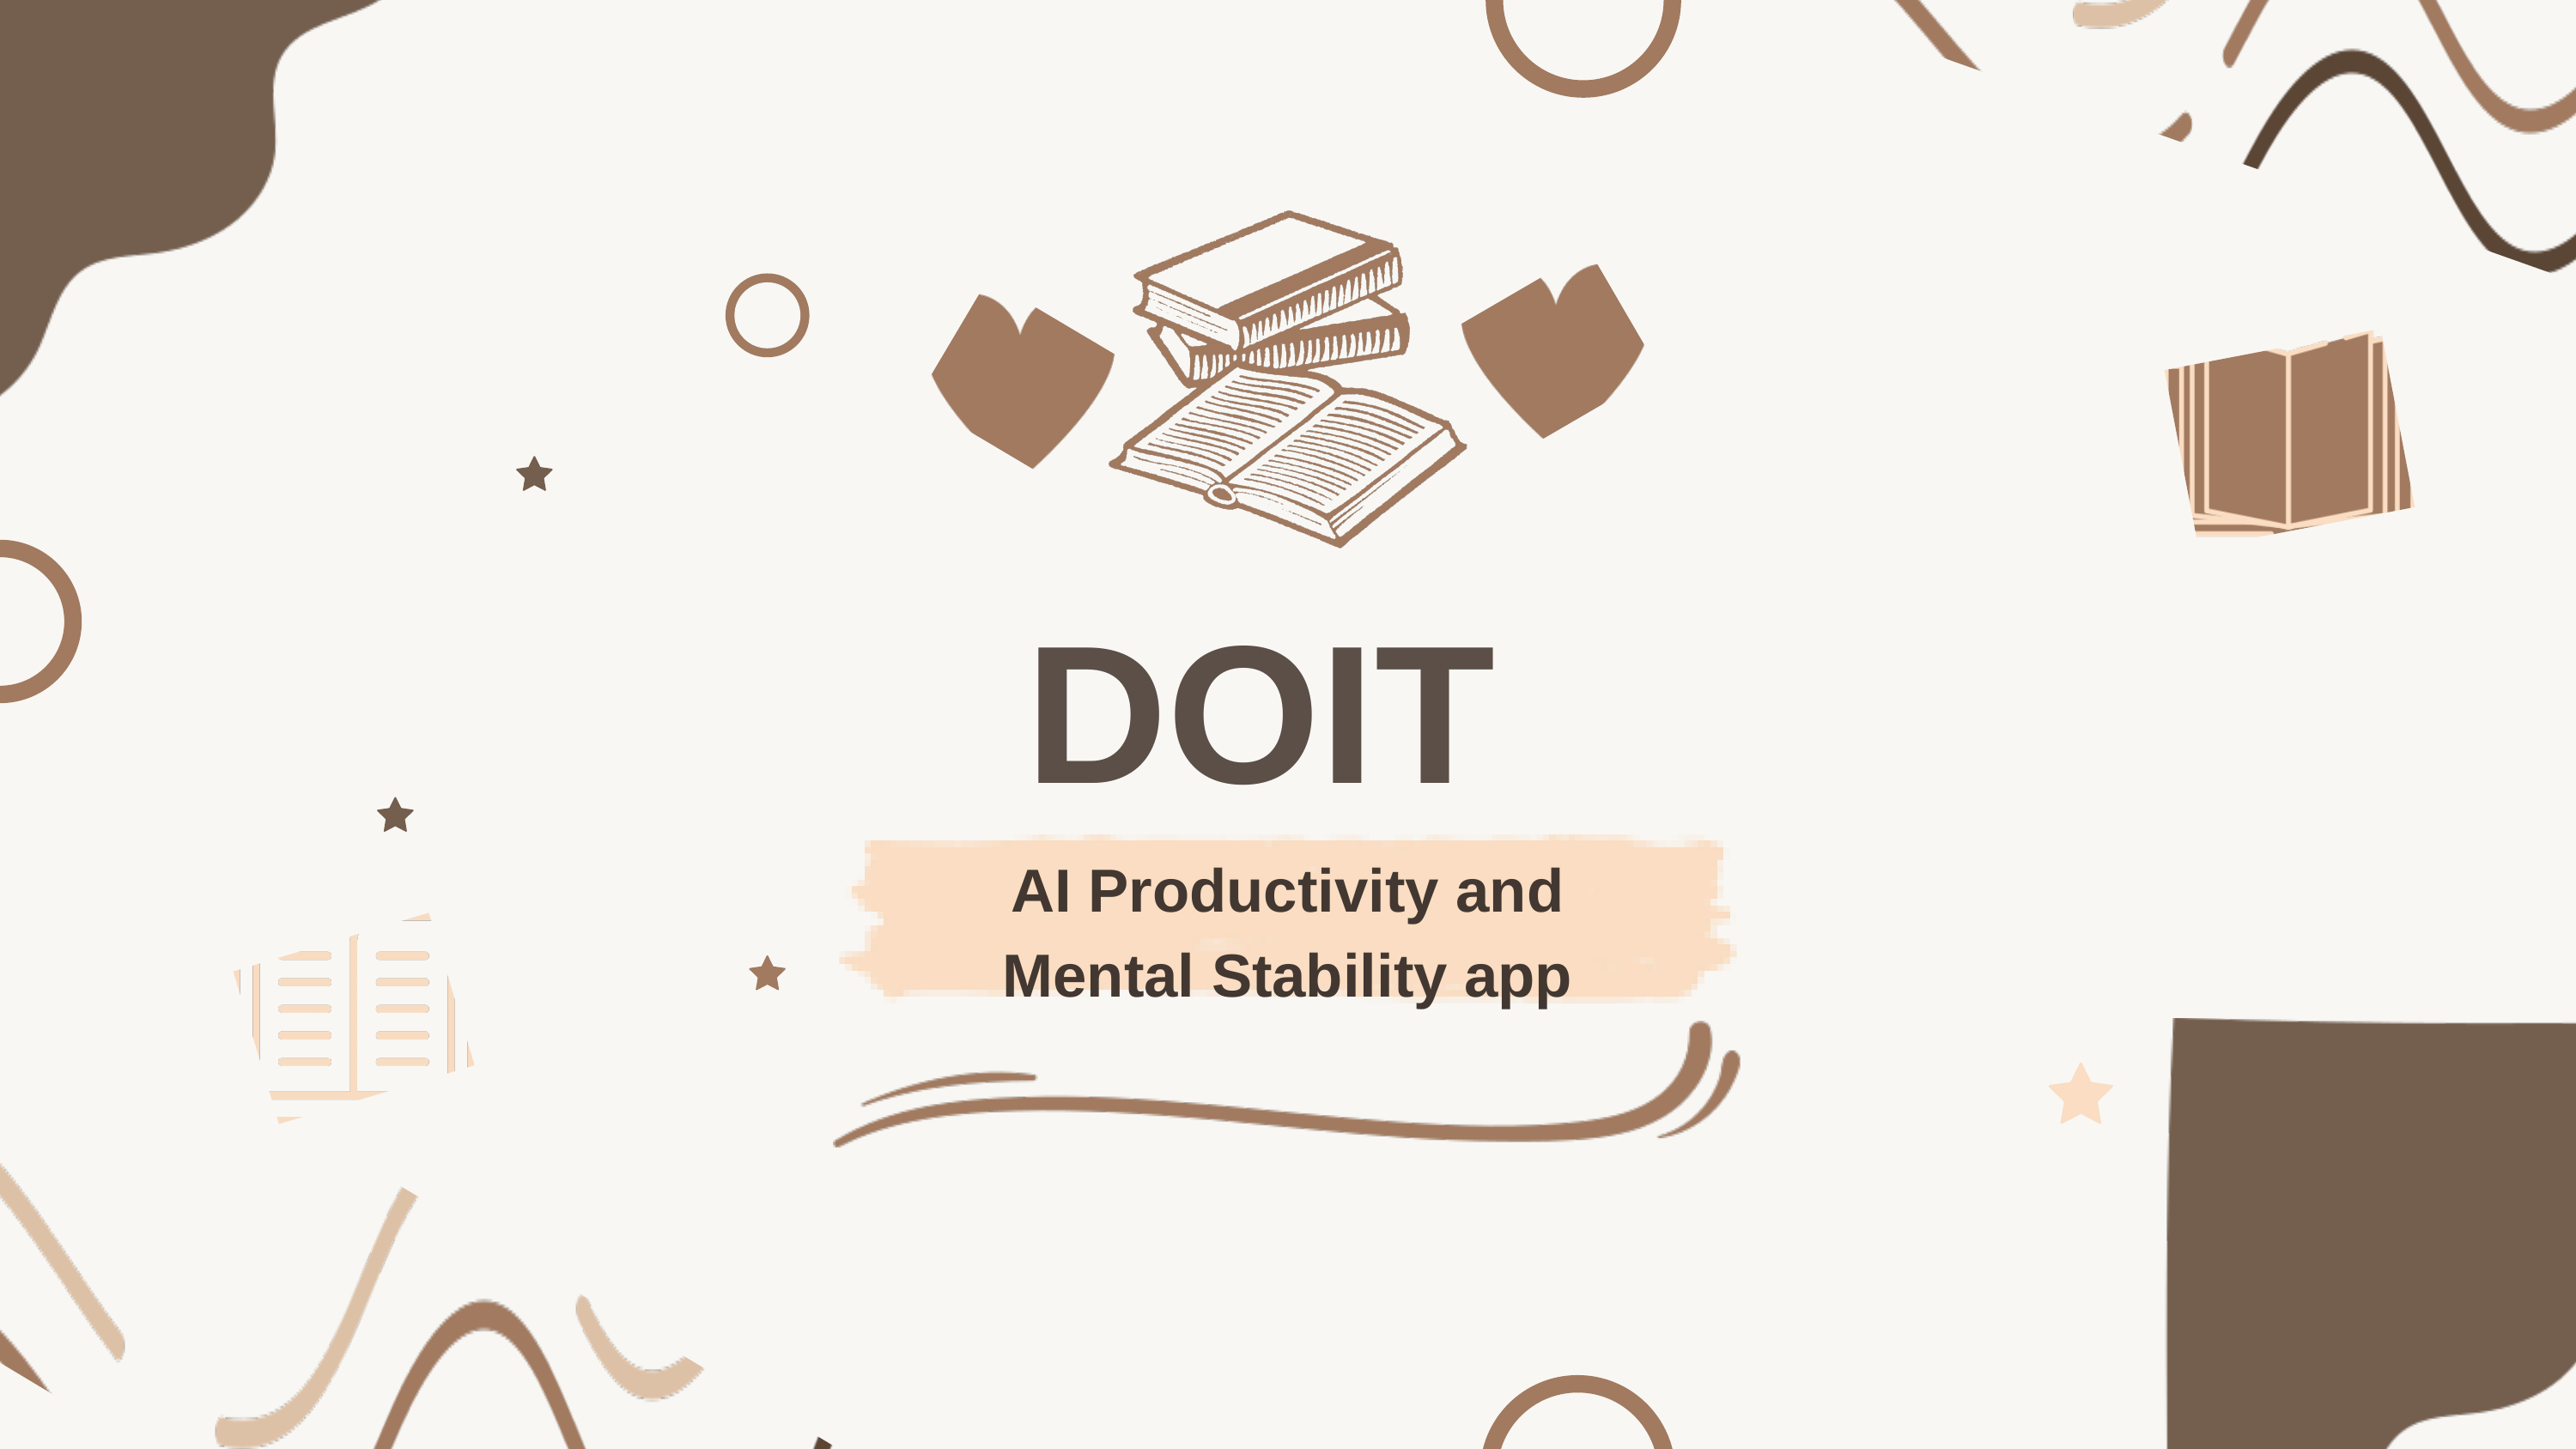

DOIT

AI Productivity and Mental Stability app